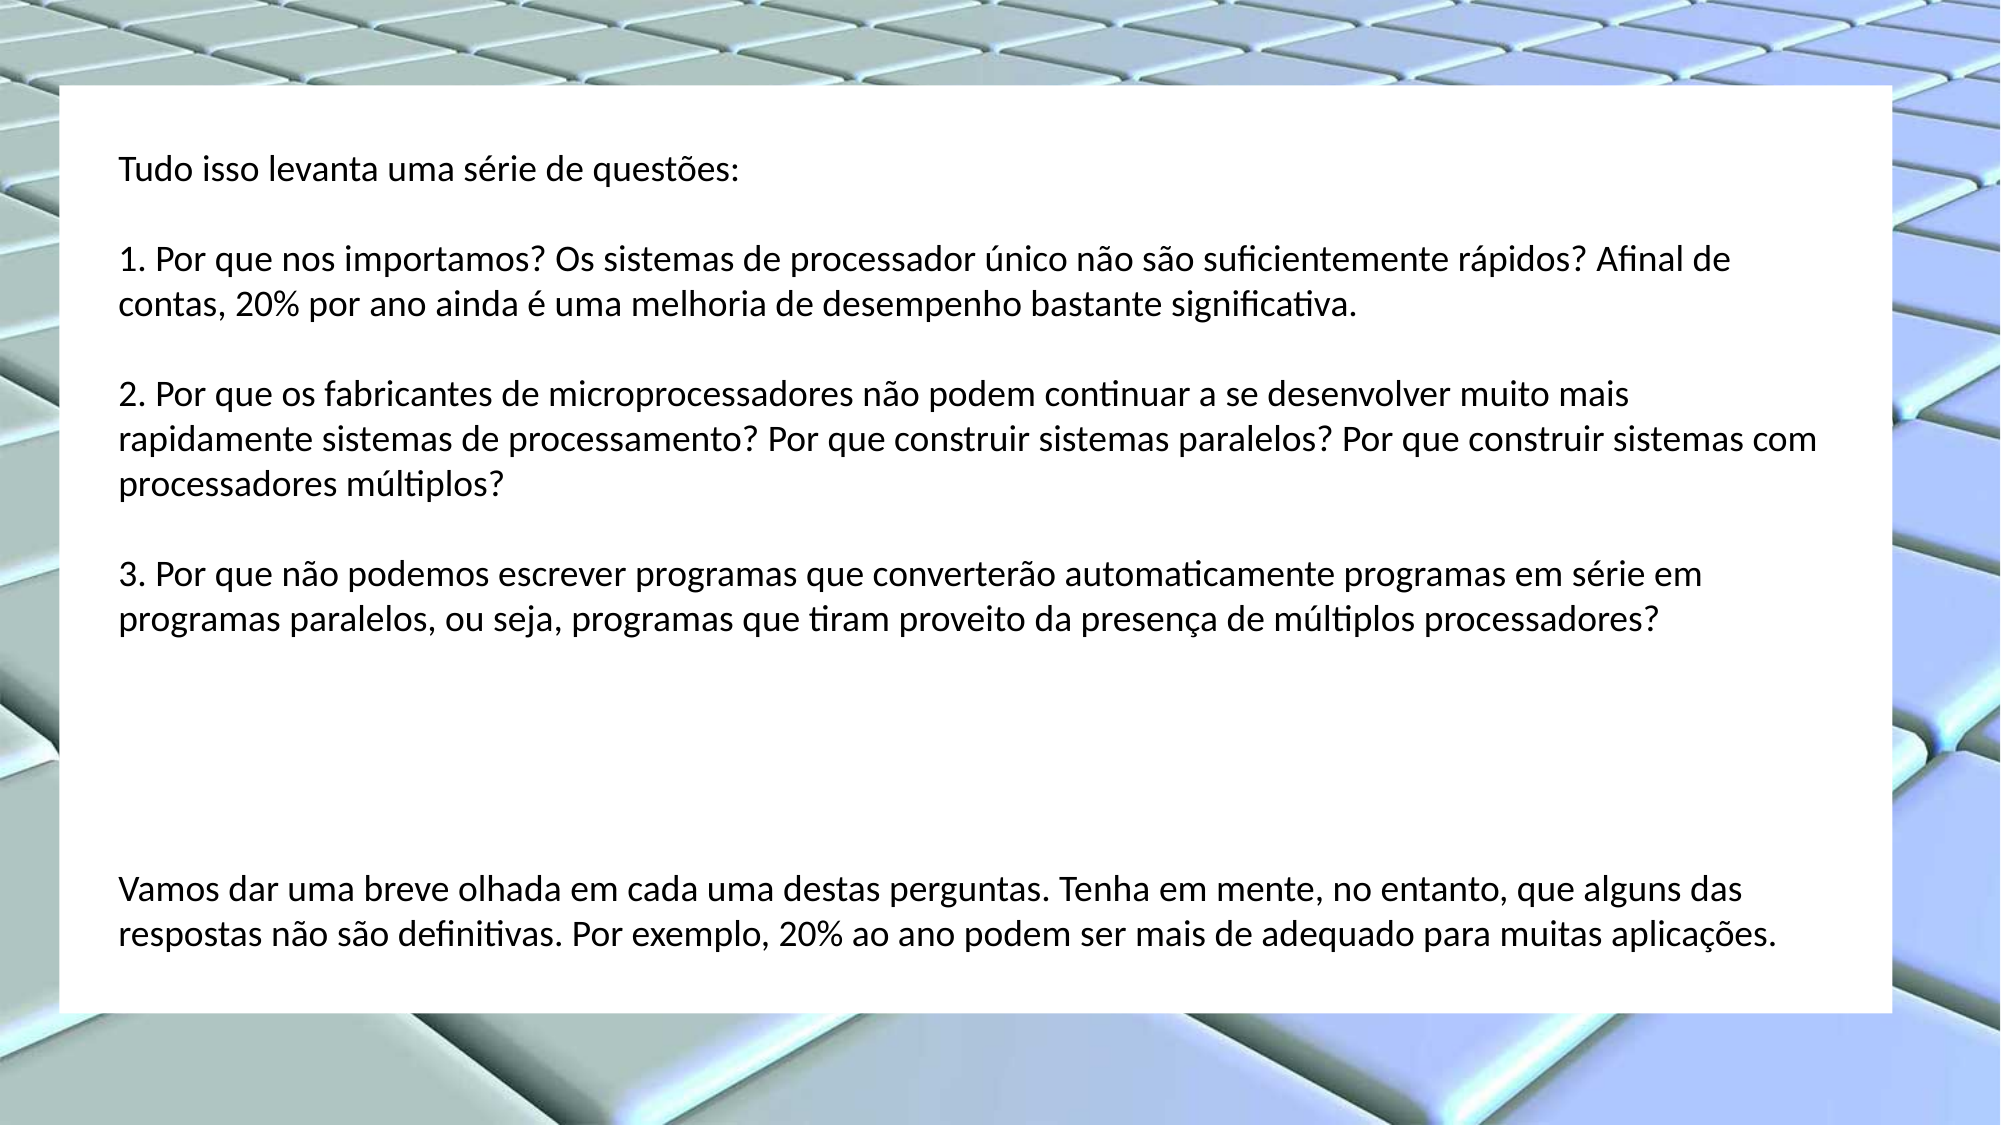

Tudo isso levanta uma série de questões:

1. Por que nos importamos? Os sistemas de processador único não são suficientemente rápidos? Afinal de contas, 20% por ano ainda é uma melhoria de desempenho bastante significativa.

2. Por que os fabricantes de microprocessadores não podem continuar a se desenvolver muito mais rapidamente sistemas de processamento? Por que construir sistemas paralelos? Por que construir sistemas com processadores múltiplos?

3. Por que não podemos escrever programas que converterão automaticamente programas em série em programas paralelos, ou seja, programas que tiram proveito da presença de múltiplos processadores?

Vamos dar uma breve olhada em cada uma destas perguntas. Tenha em mente, no entanto, que alguns das respostas não são definitivas. Por exemplo, 20% ao ano podem ser mais de adequado para muitas aplicações.